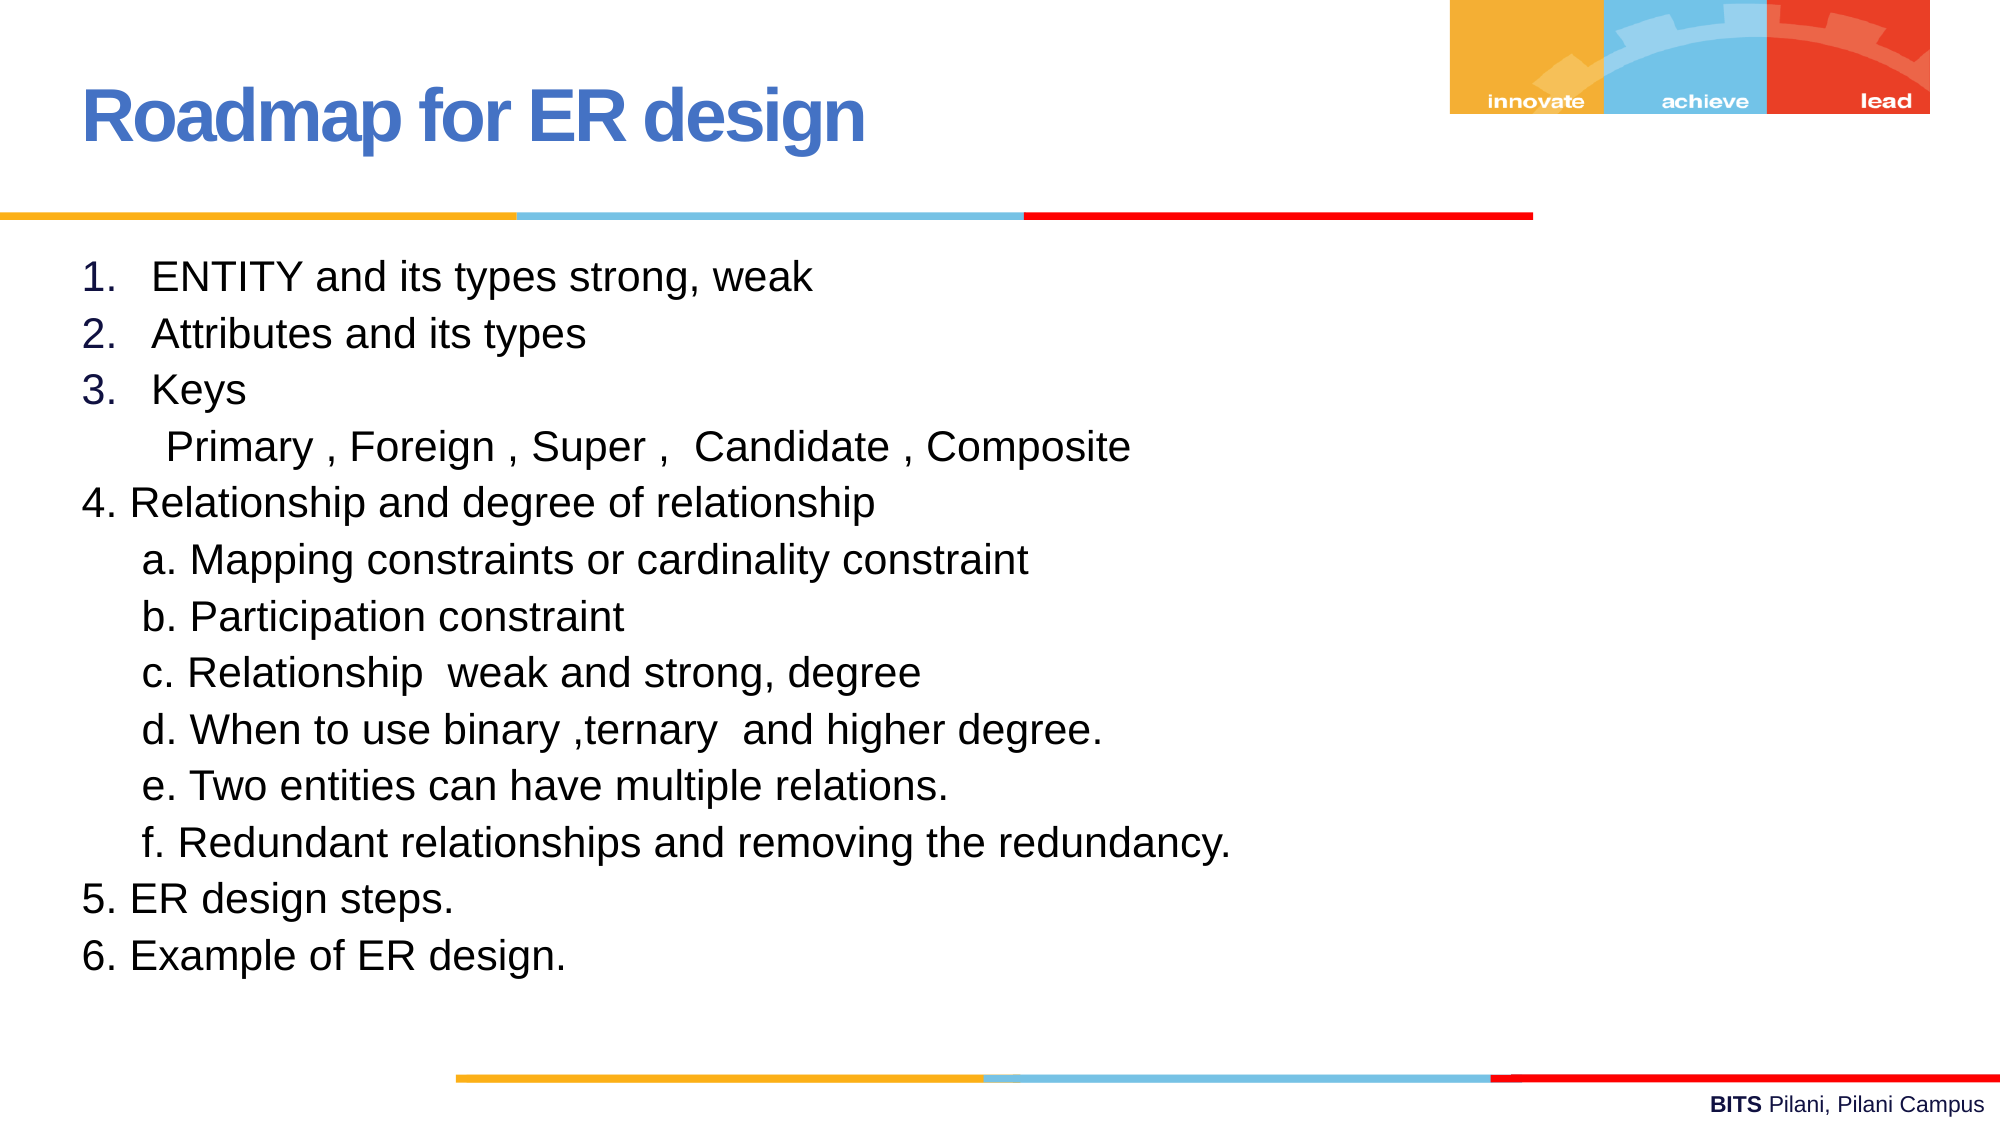

Roadmap for ER design
ENTITY and its types strong, weak
Attributes and its types
Keys
       Primary , Foreign , Super ,  Candidate , Composite
4. Relationship and degree of relationship
     a. Mapping constraints or cardinality constraint
     b. Participation constraint
     c. Relationship  weak and strong, degree
     d. When to use binary ,ternary  and higher degree.
     e. Two entities can have multiple relations.
     f. Redundant relationships and removing the redundancy.
5. ER design steps.
6. Example of ER design.